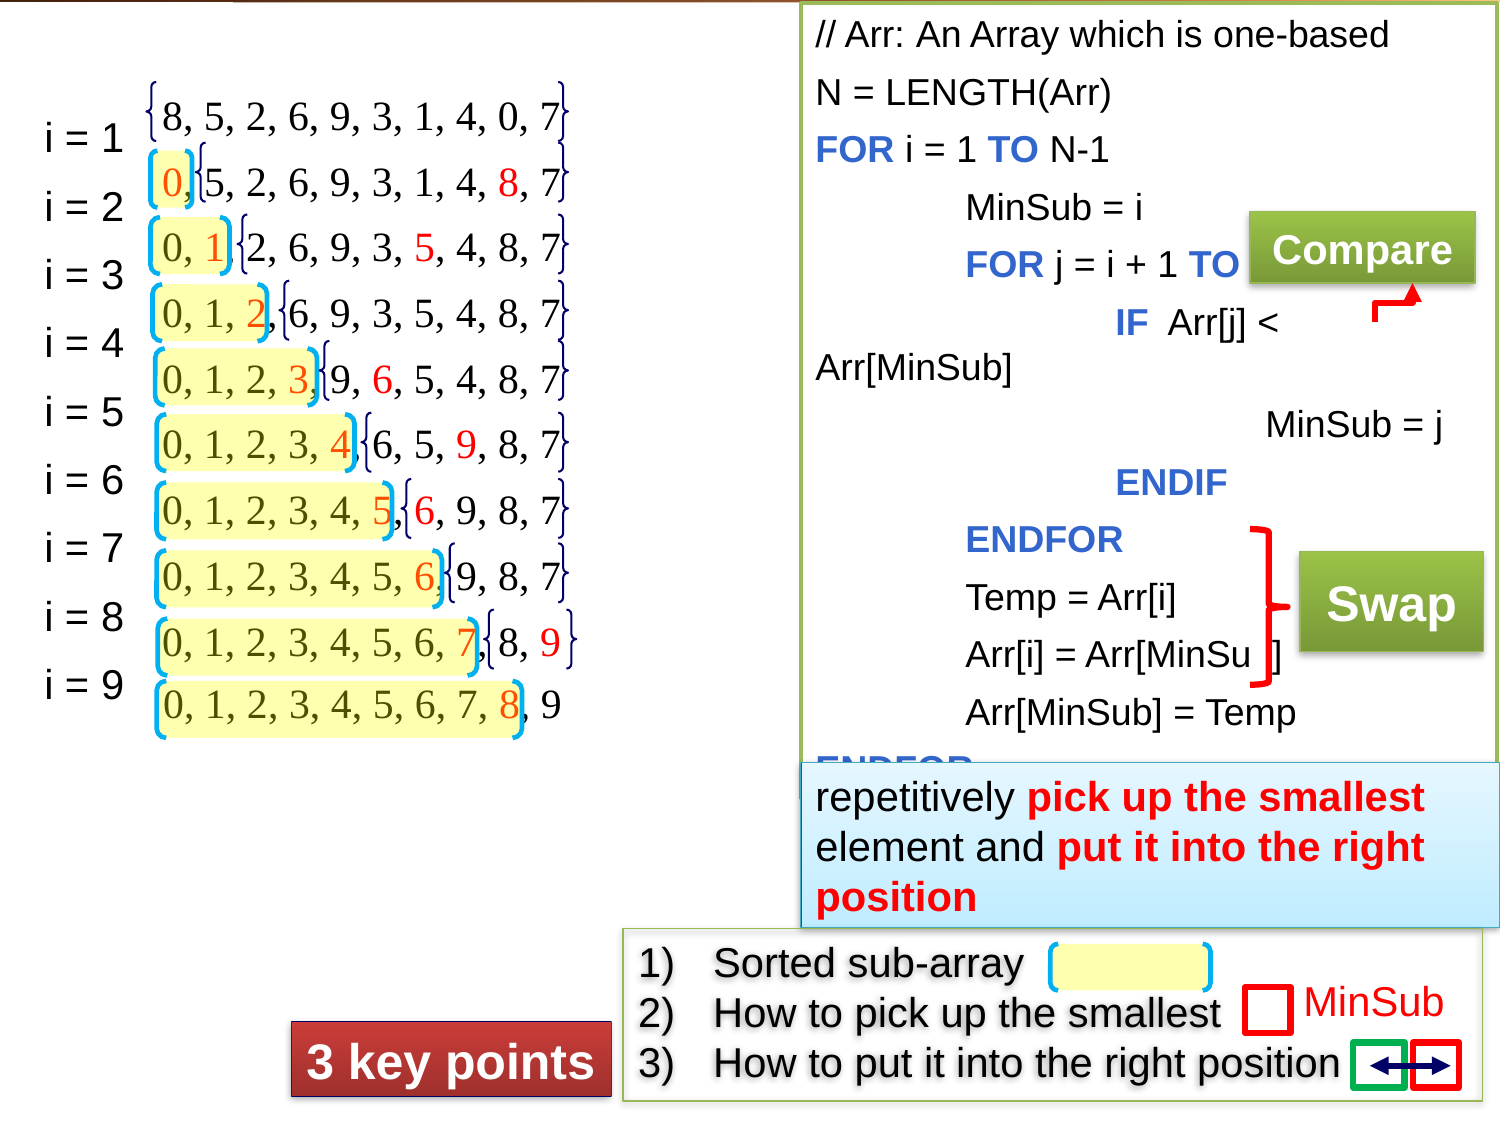

3 Basic Algorithms: Insertion
// Arr: An Array which is one-based
N = LENGTH(Arr)
FOR i = 1 TO N-1
	MinSub = i
	FOR j = i + 1 TO N
		IF  Arr[j] < Arr[MinSub]
			MinSub = j
		ENDIF
	ENDFOR
	Temp = Arr[i]
	Arr[i] = Arr[MinSub]
	Arr[MinSub] = Temp
ENDFOR
8, 5, 2, 6, 9, 3, 1, 4, 0, 7

i = 1

0, 5, 2, 6, 9, 3, 1, 4, 8, 7

i = 2
Compare
0, 1, 2, 6, 9, 3, 5, 4, 8, 7

i = 3
0, 1, 2, 6, 9, 3, 5, 4, 8, 7

i = 4

0, 1, 2, 3, 9, 6, 5, 4, 8, 7

i = 5
0, 1, 2, 3, 4, 6, 5, 9, 8, 7

i = 6
0, 1, 2, 3, 4, 5, 6, 9, 8, 7

i = 7

0, 1, 2, 3, 4, 5, 6, 9, 8, 7

Swap
i = 8
0, 1, 2, 3, 4, 5, 6, 7, 8, 9

i = 9
0, 1, 2, 3, 4, 5, 6, 7, 8, 9

repetitively pick up the smallest element and put it into the right position
Sorted sub-array
How to pick up the smallest
How to put it into the right position

MinSub

3 key points